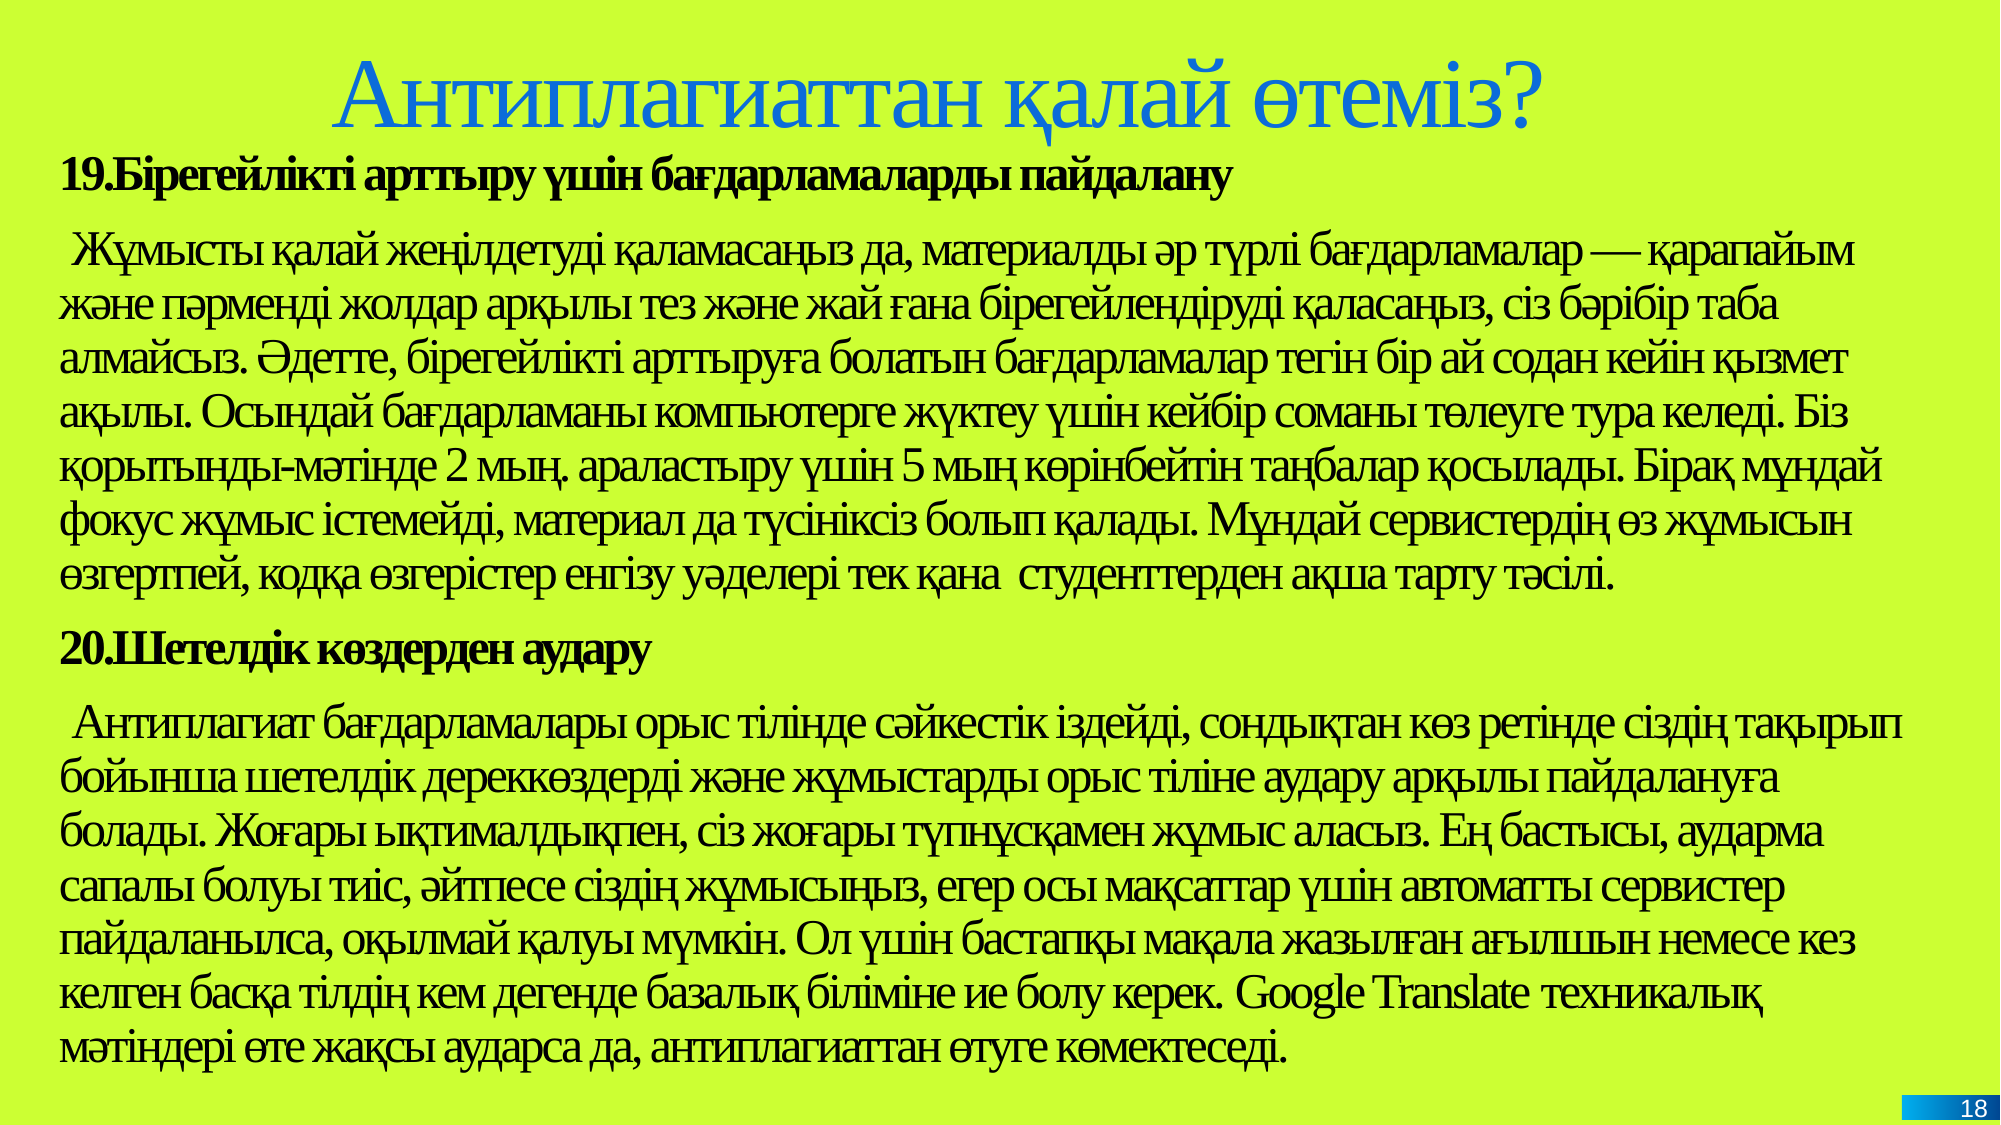

# Антиплагиаттан қалай өтеміз?
19.Бірегейлікті арттыру үшін бағдарламаларды пайдалану
 Жұмысты қалай жеңілдетуді қаламасаңыз да, материалды әр түрлі бағдарламалар — қарапайым және пәрменді жолдар арқылы тез және жай ғана бірегейлендіруді қаласаңыз, сіз бәрібір таба алмайсыз. Әдетте, бірегейлікті арттыруға болатын бағдарламалар тегін бір ай содан кейін қызмет ақылы. Осындай бағдарламаны компьютерге жүктеу үшін кейбір соманы төлеуге тура келеді. Біз қорытынды-мәтінде 2 мың. араластыру үшін 5 мың көрінбейтін таңбалар қосылады. Бірақ мұндай фокус жұмыс істемейді, материал да түсініксіз болып қалады. Мұндай сервистердің өз жұмысын өзгертпей, кодқа өзгерістер енгізу уәделері тек қана  студенттерден ақша тарту тәсілі.
20.Шетелдік көздерден аудару
 Антиплагиат бағдарламалары орыс тілінде сәйкестік іздейді, сондықтан көз ретінде сіздің тақырып бойынша шетелдік дереккөздерді және жұмыстарды орыс тіліне аудару арқылы пайдалануға болады. Жоғары ықтималдықпен, сіз жоғары түпнұсқамен жұмыс аласыз. Ең бастысы, аударма сапалы болуы тиіс, әйтпесе сіздің жұмысыңыз, егер осы мақсаттар үшін автоматты сервистер пайдаланылса, оқылмай қалуы мүмкін. Ол үшін бастапқы мақала жазылған ағылшын немесе кез келген басқа тілдің кем дегенде базалық біліміне ие болу керек. Google Translate техникалық мәтіндері өте жақсы аударса да, антиплагиаттан өтуге көмектеседі.
18